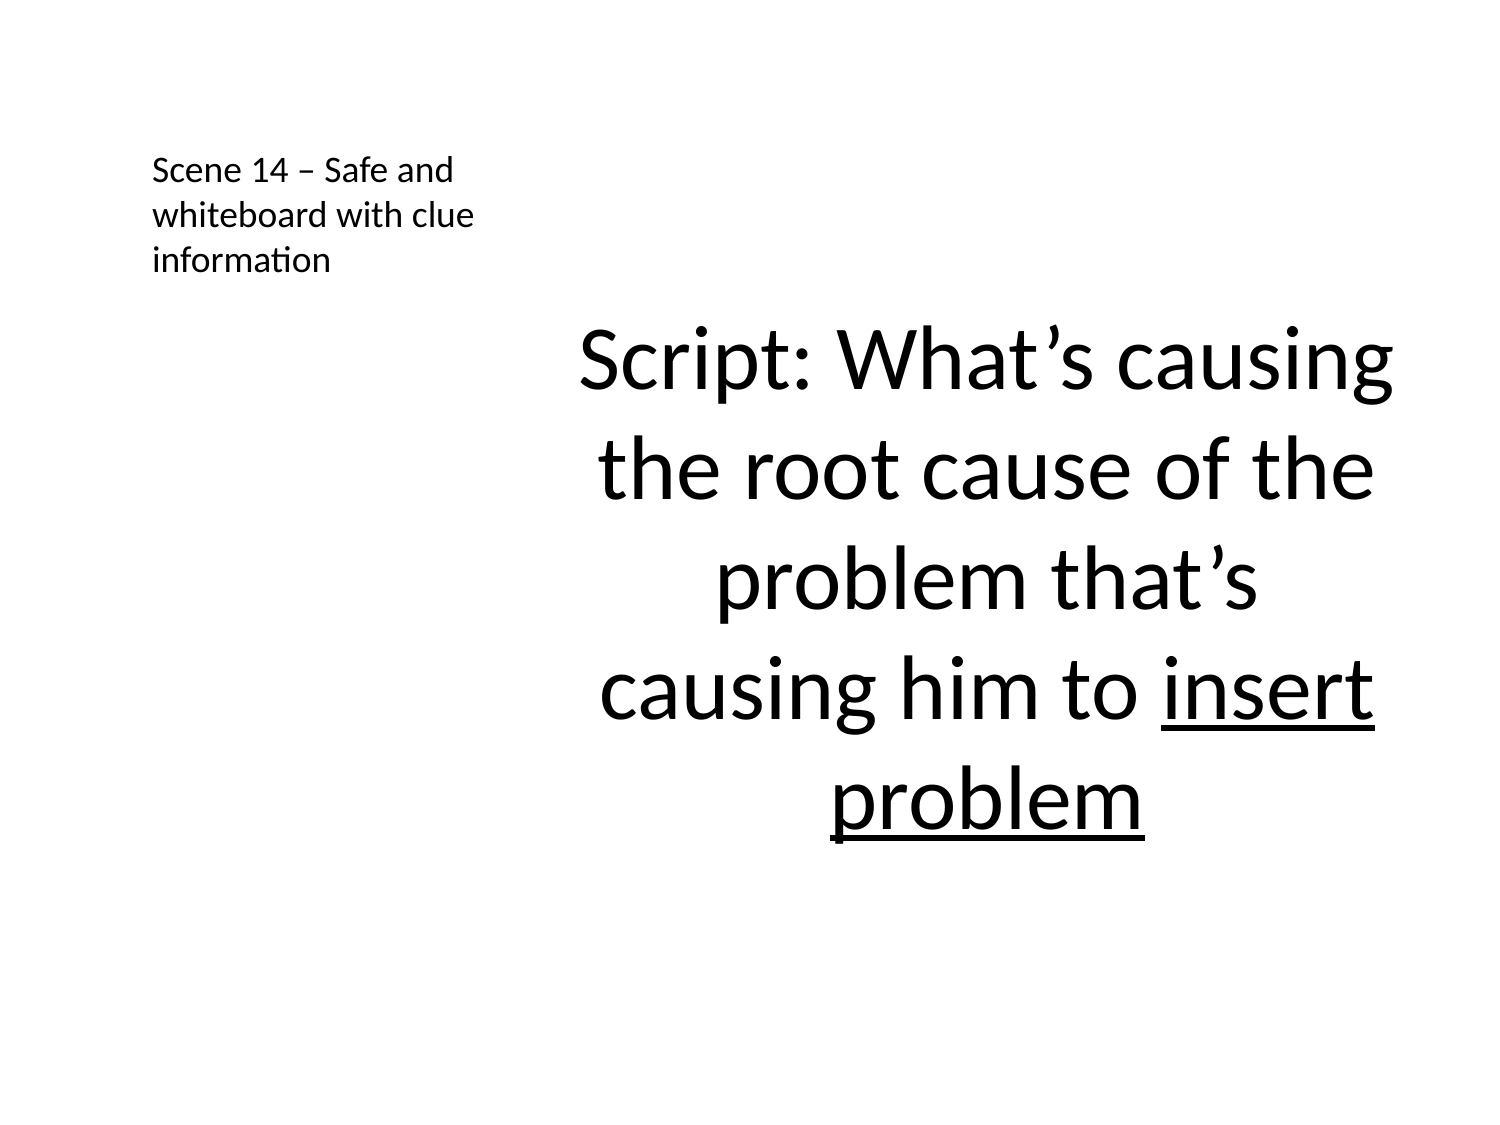

# Script: What’s causing the root cause of the problem that’s causing him to insert problem
Scene 14 – Safe and whiteboard with clue information